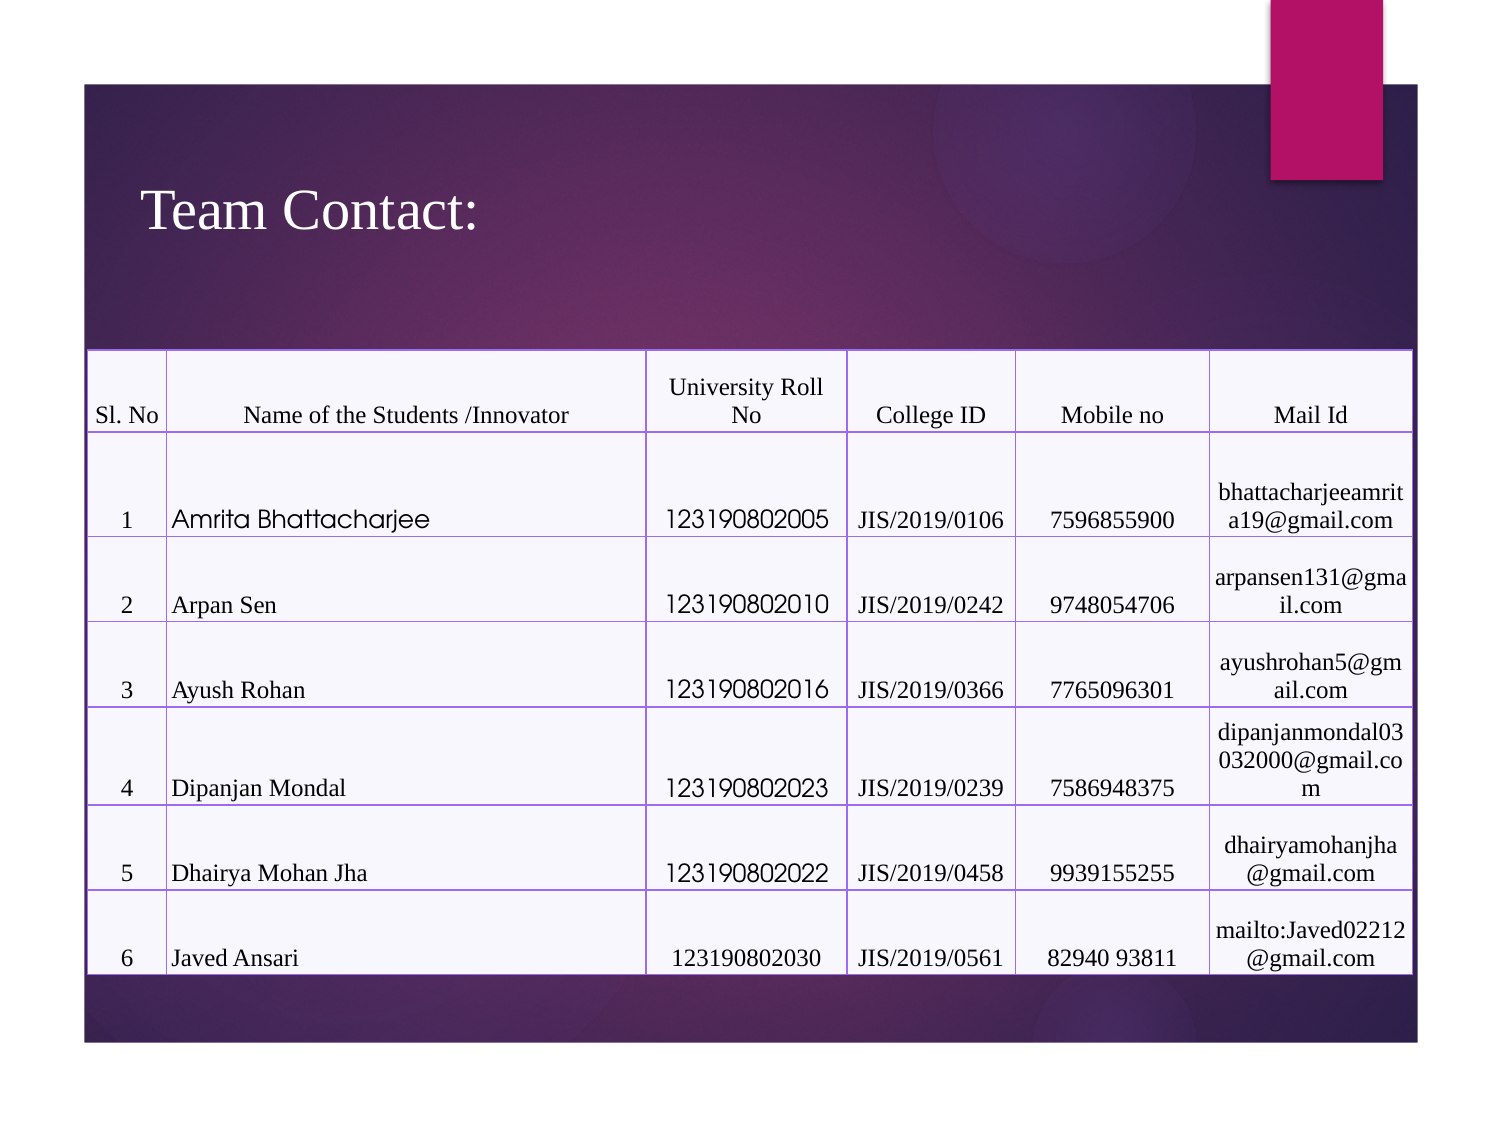

# Team Contact:
| Sl. No | Name of the Students /Innovator | University Roll No | College ID | Mobile no | Mail Id |
| --- | --- | --- | --- | --- | --- |
| 1 | Amrita Bhattacharjee | 123190802005 | JIS/2019/0106 | 7596855900 | bhattacharjeeamrita19@gmail.com |
| 2 | Arpan Sen | 123190802010 | JIS/2019/0242 | 9748054706 | arpansen131@gmail.com |
| 3 | Ayush Rohan | 123190802016 | JIS/2019/0366 | 7765096301 | ayushrohan5@gmail.com |
| 4 | Dipanjan Mondal | 123190802023 | JIS/2019/0239 | 7586948375 | dipanjanmondal03032000@gmail.com |
| 5 | Dhairya Mohan Jha | 123190802022 | JIS/2019/0458 | 9939155255 | dhairyamohanjha@gmail.com |
| 6 | Javed Ansari | 123190802030 | JIS/2019/0561 | 82940 93811 | mailto:Javed02212@gmail.com |